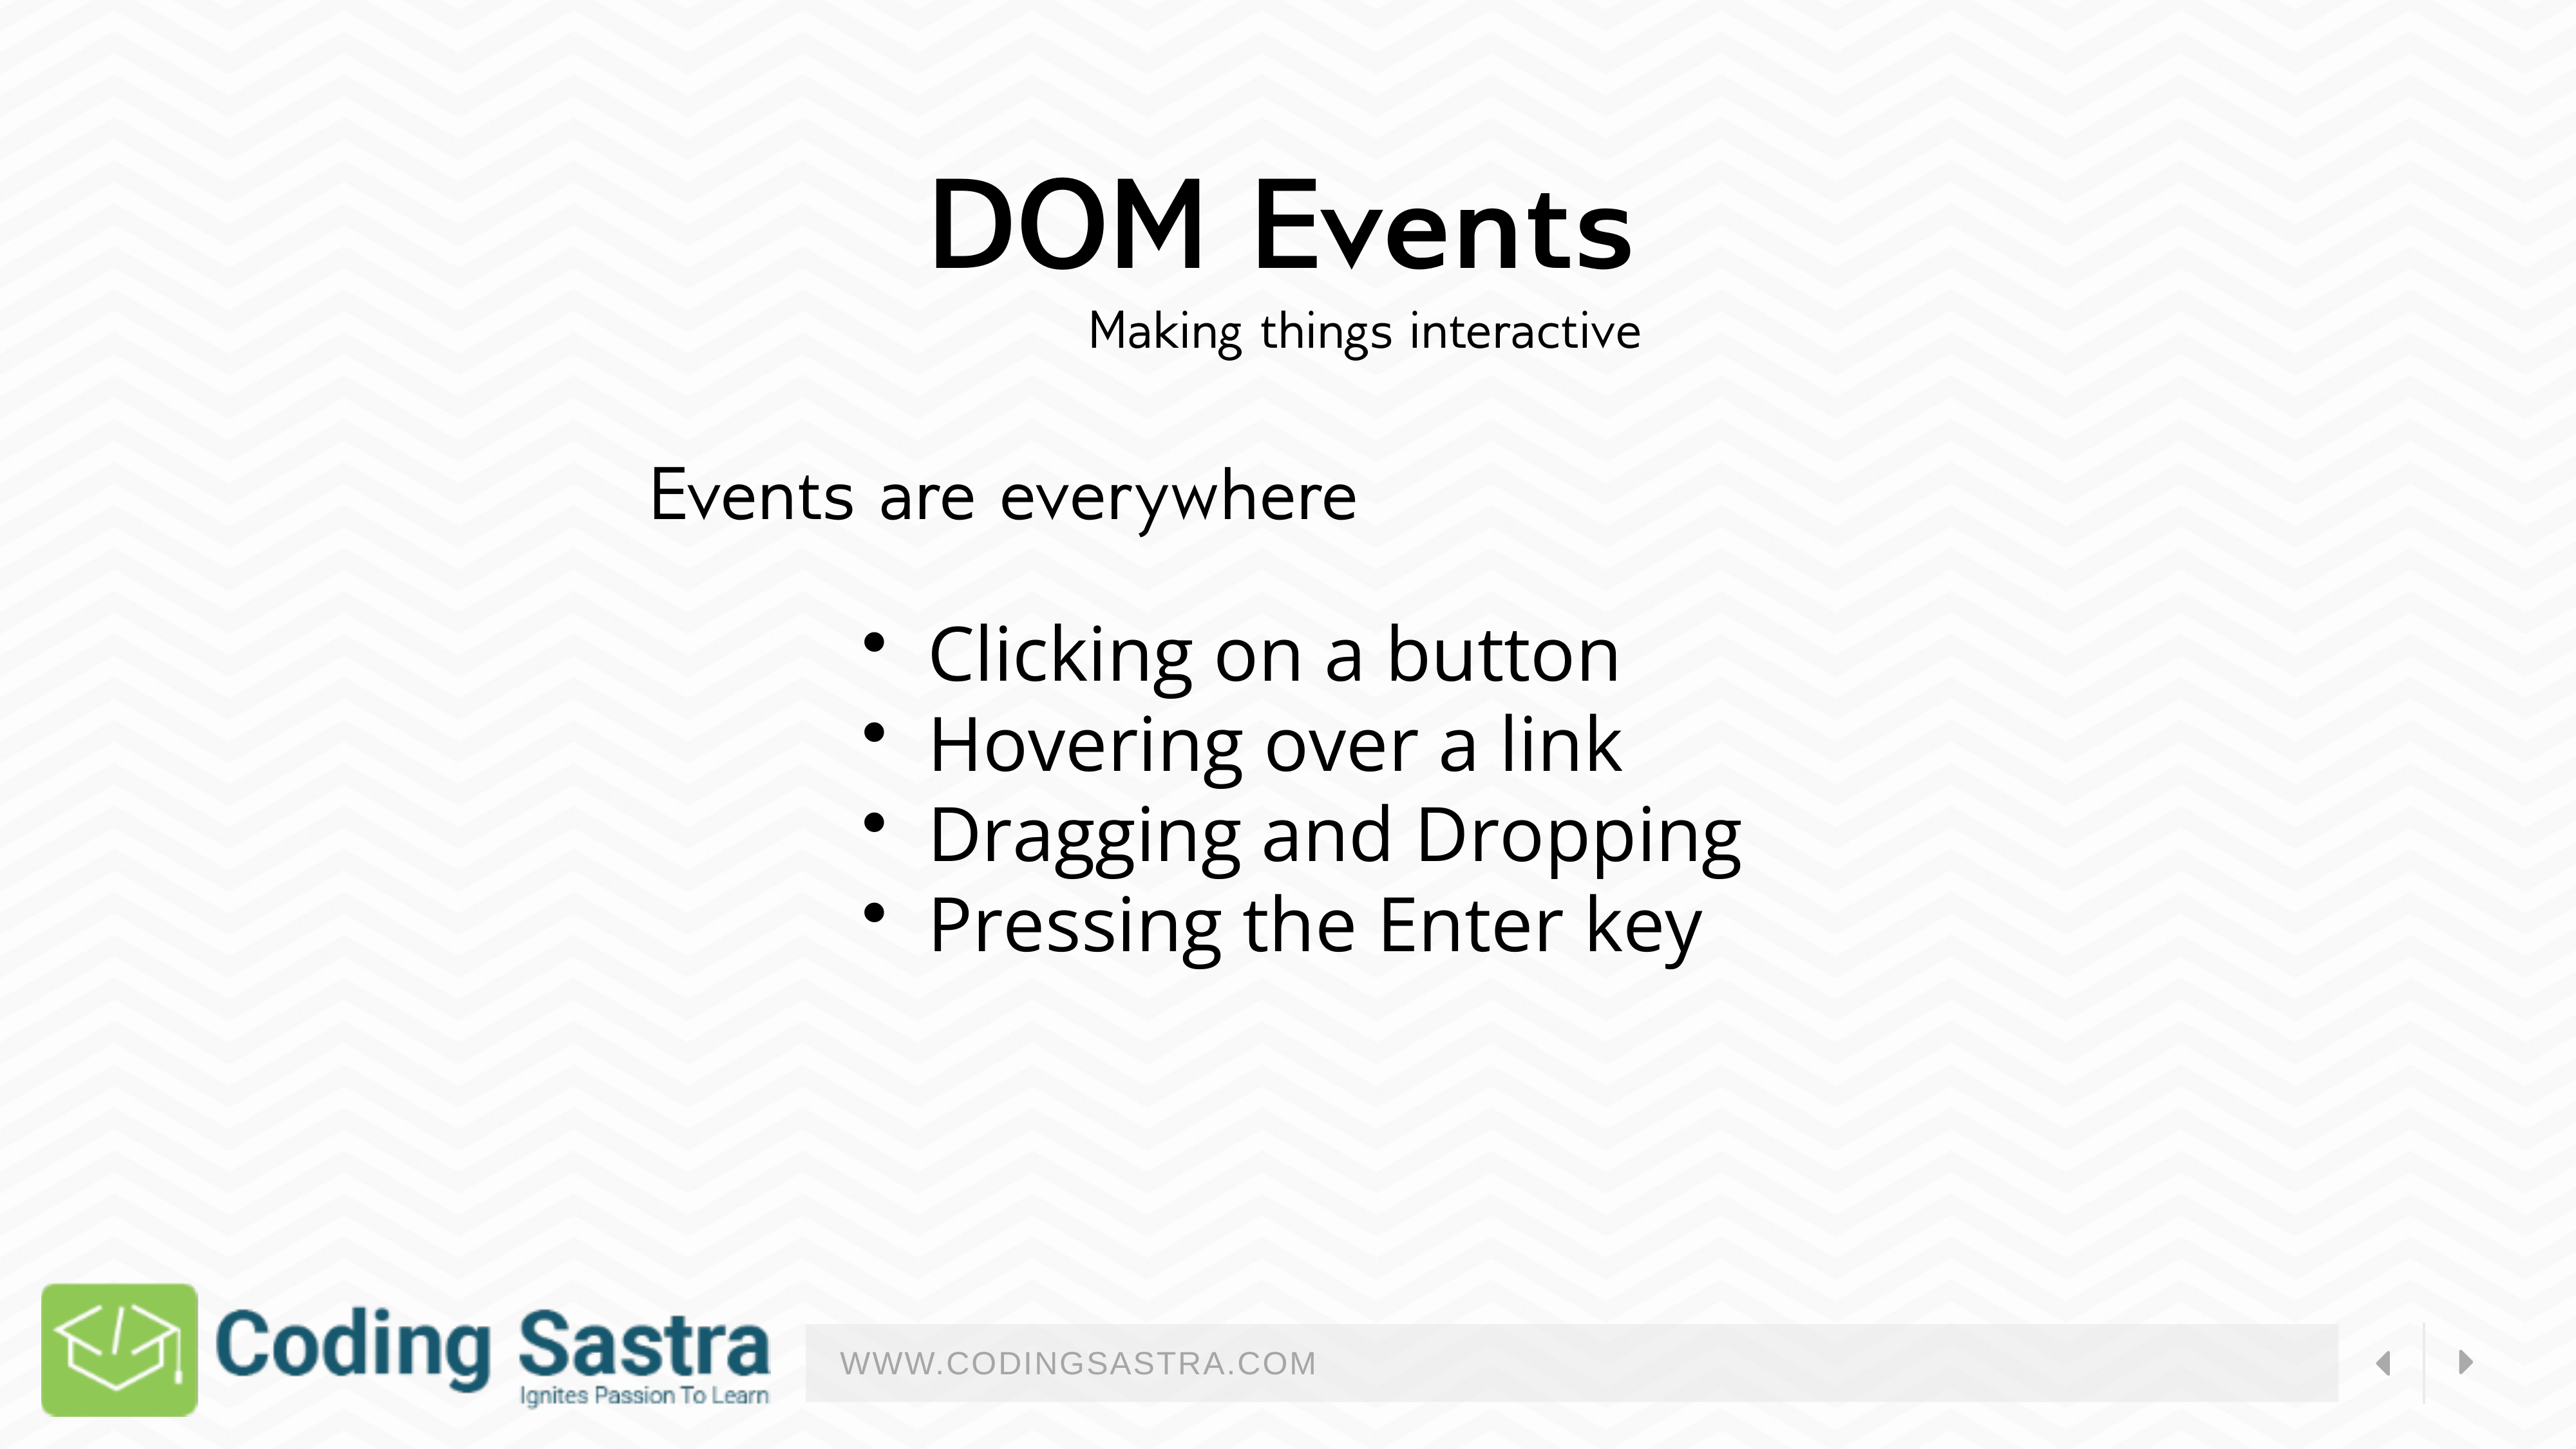

DOM Events
             Making things interactive
Events are everywhere
  Clicking on a button
  Hovering over a link
  Dragging and Dropping
  Pressing the Enter key